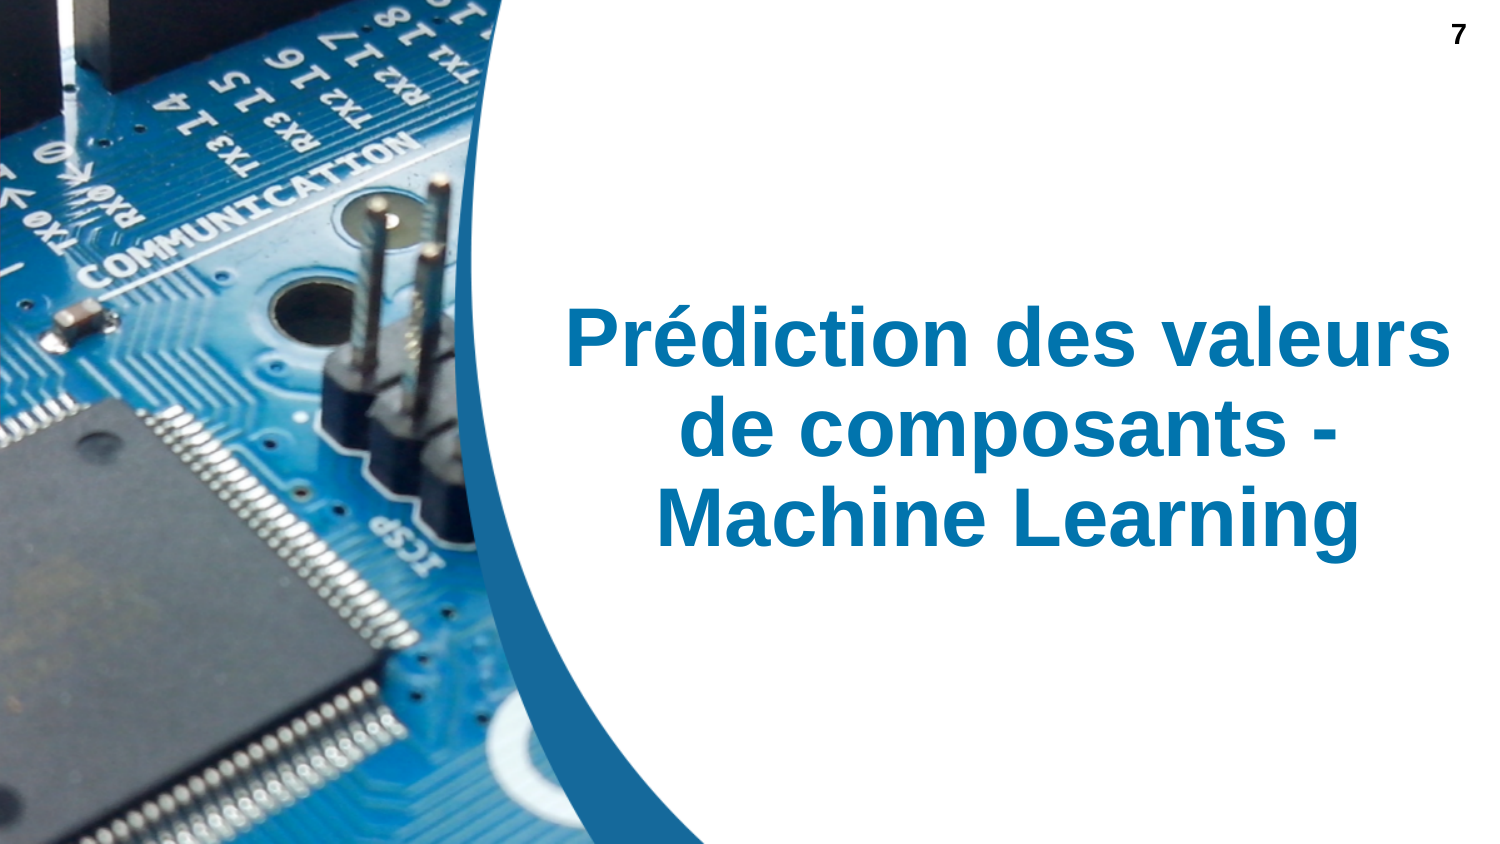

7
# Prédiction des valeurs de composants - Machine Learning